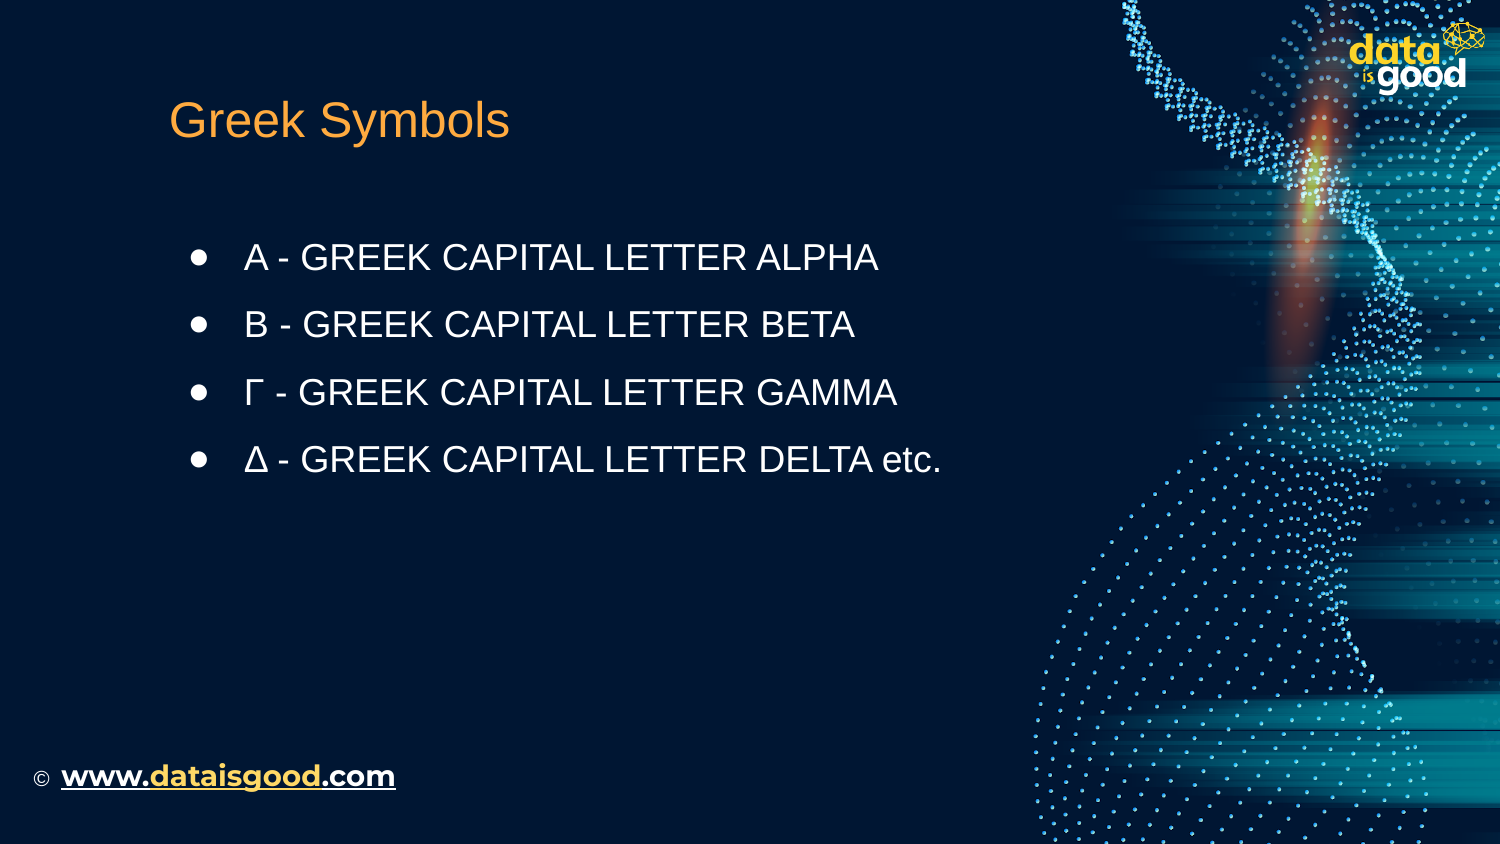

# Greek Symbols
Α - GREEK CAPITAL LETTER ALPHA
Β - GREEK CAPITAL LETTER BETA
Γ - GREEK CAPITAL LETTER GAMMA
Δ - GREEK CAPITAL LETTER DELTA etc.